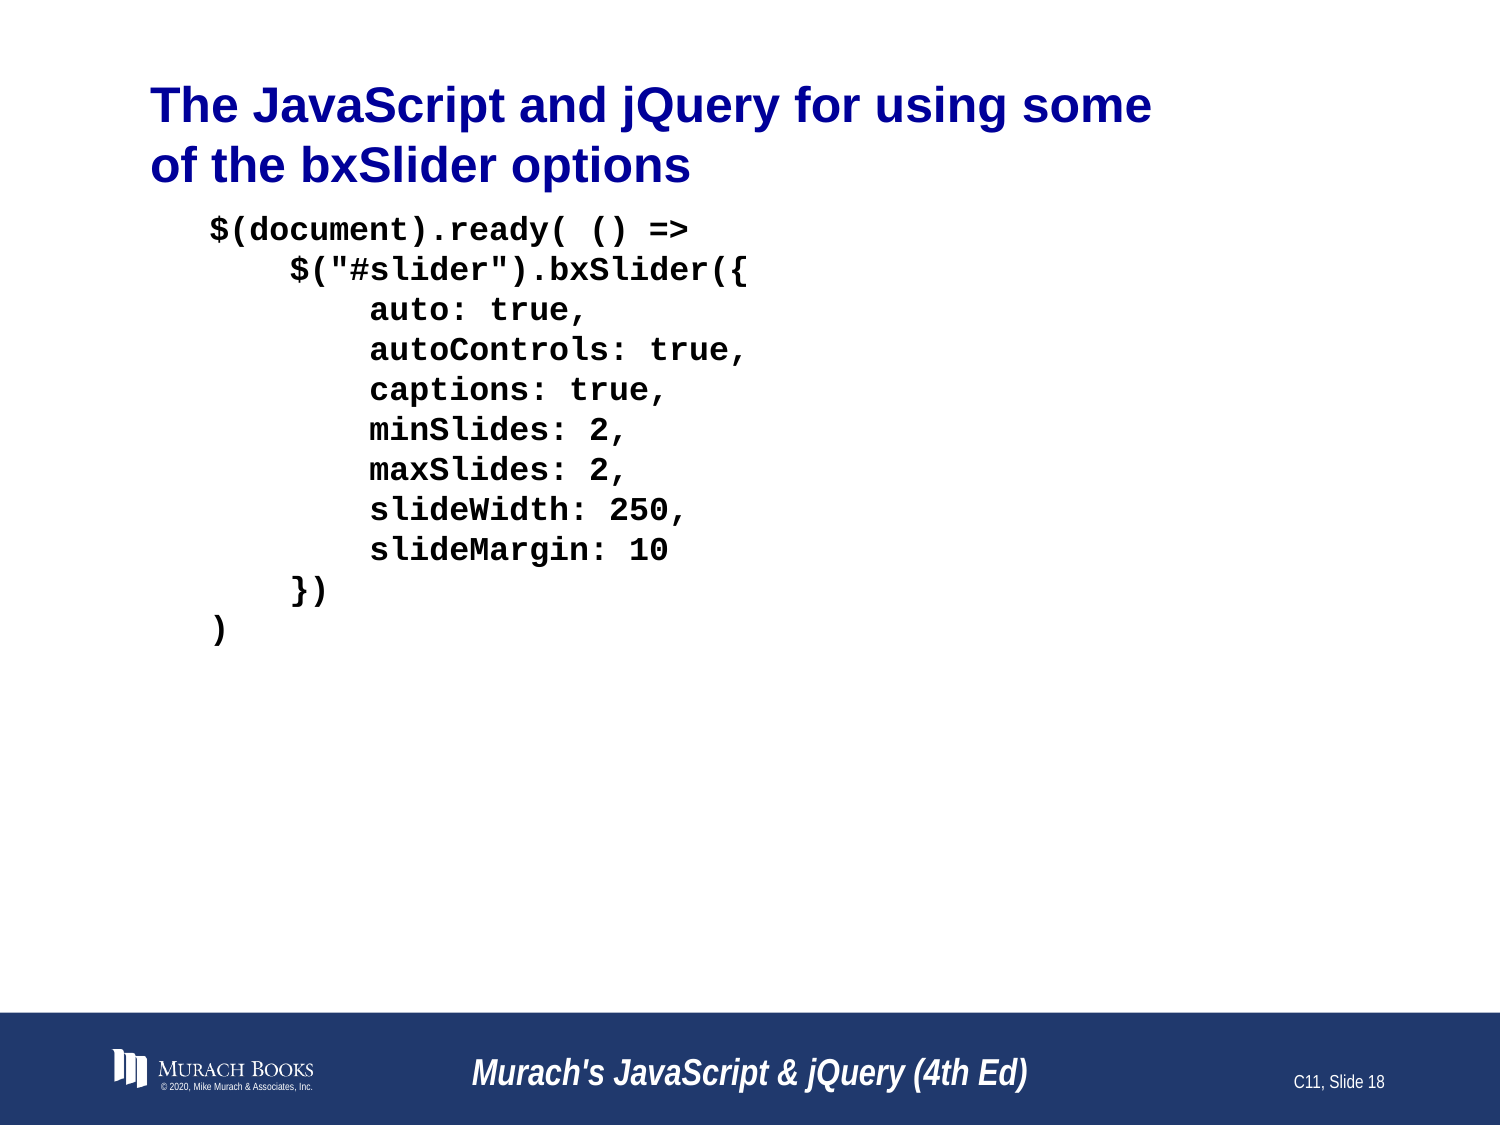

# The JavaScript and jQuery for using some of the bxSlider options
$(document).ready( () =>
    $("#slider").bxSlider({
        auto: true,
        autoControls: true,
        captions: true,
        minSlides: 2,
        maxSlides: 2,
        slideWidth: 250,
        slideMargin: 10
    })
)

© 2020, Mike Murach & Associates, Inc.
Murach's JavaScript & jQuery (4th Ed)

C11, Slide 18